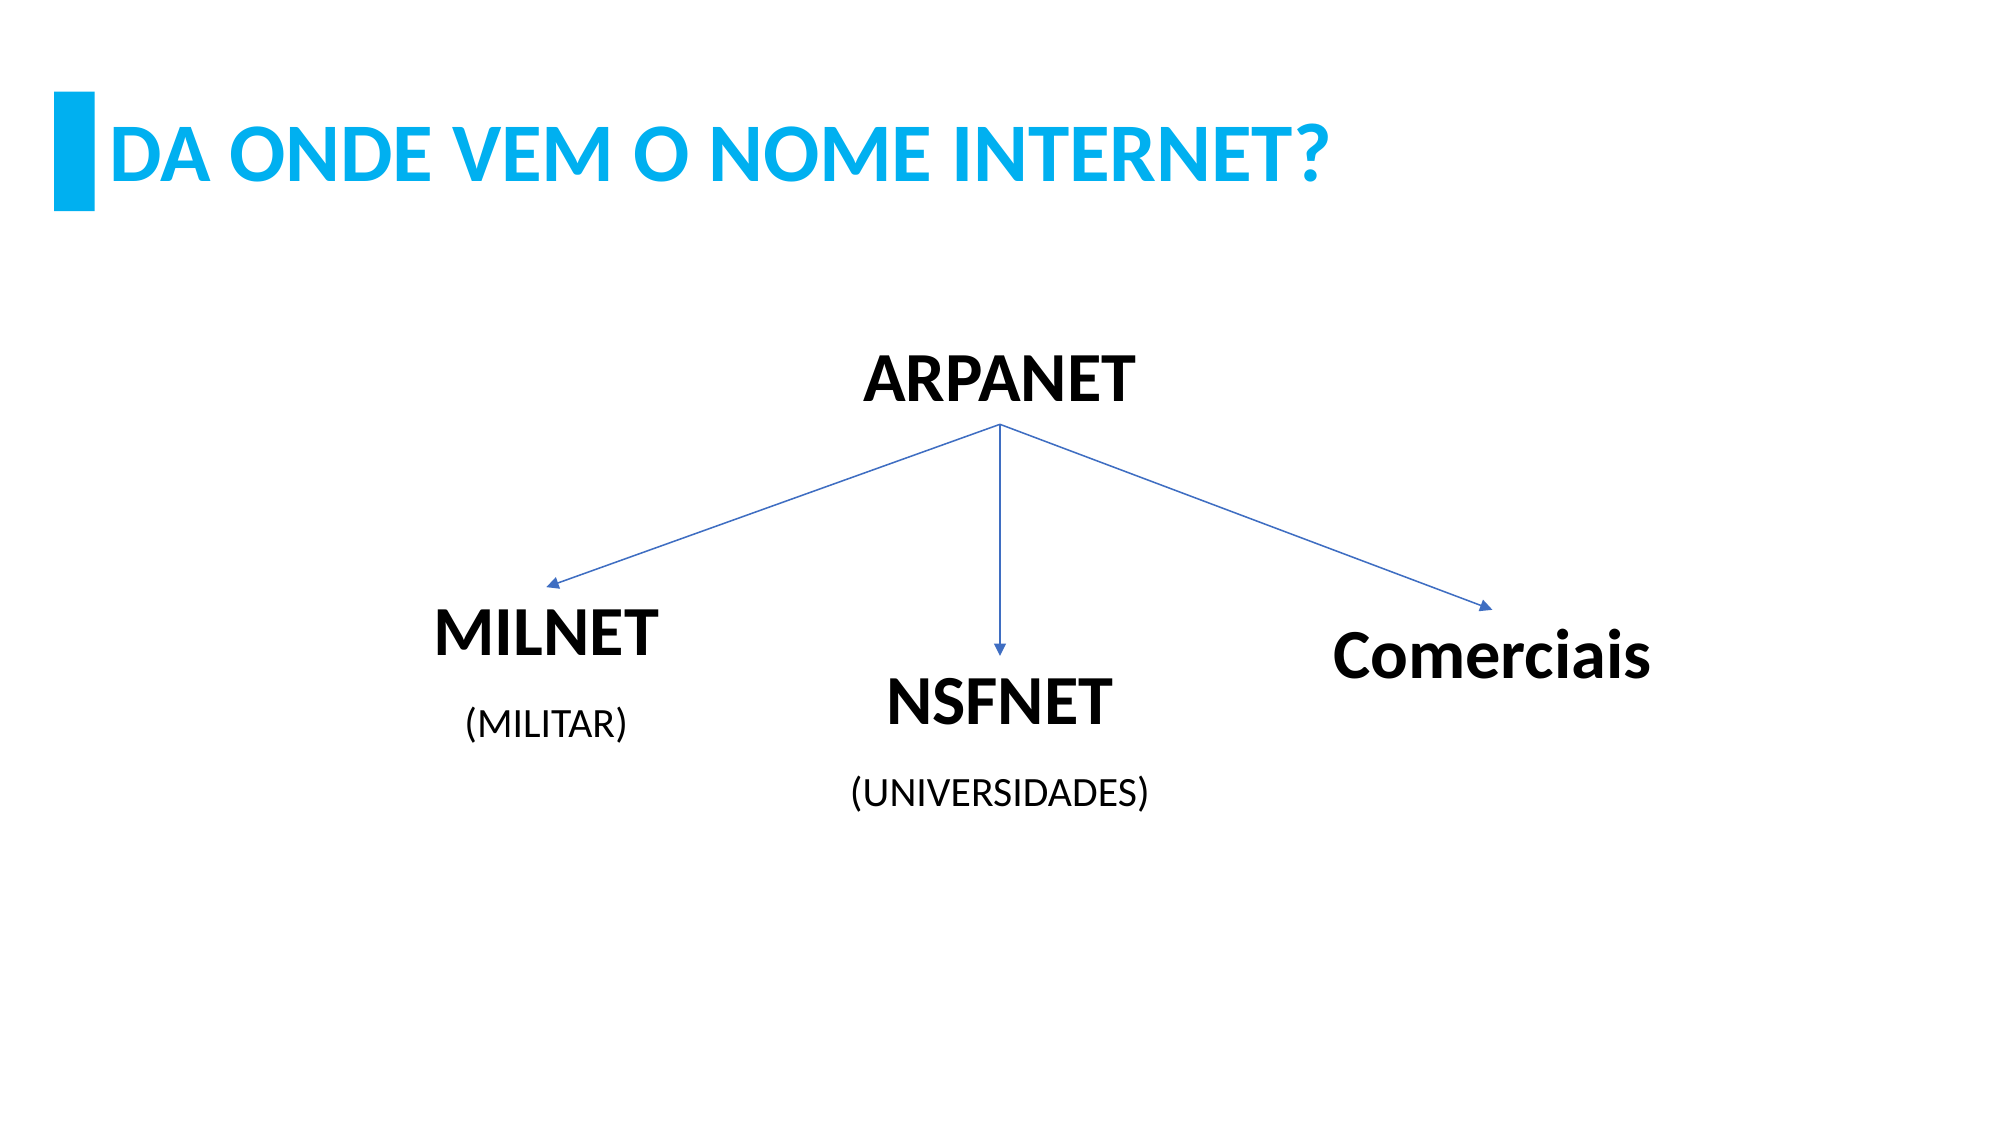

# DA ONDE VEM O NOME INTERNET?

ARPANET
MILNET
Comerciais
NSFNET
(MILITAR)
(UNIVERSIDADES)